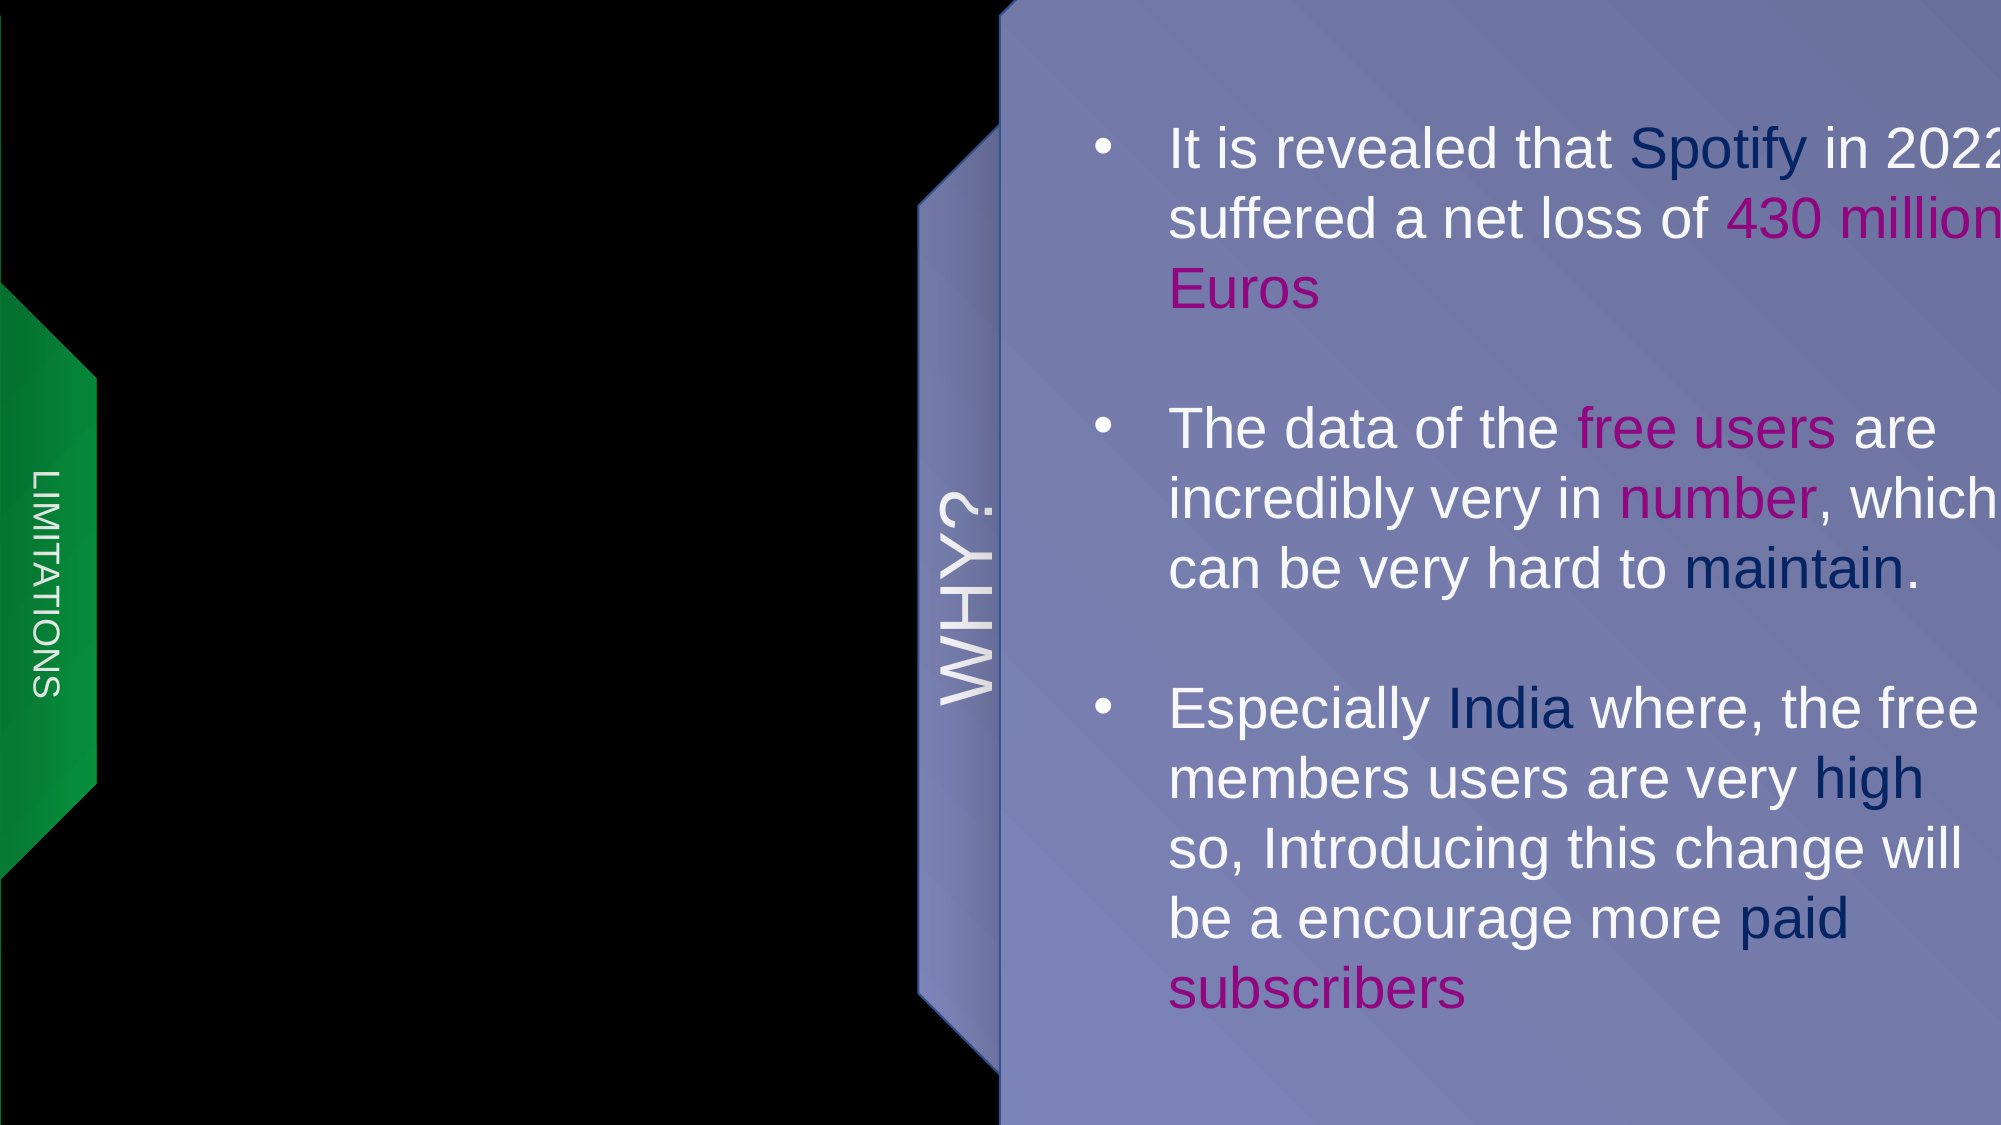

It is revealed that Spotify in 2022 suffered a net loss of 430 million Euros

The data of the free users are incredibly very in number, which can be very hard to maintain.

Especially India where, the free members users are very high so, Introducing this change will be a encourage more paid subscribers
Free Users Can’t play  songs in specific order, repeat songs. Or Tap back to previous songs

Smart Shuffle is the default listening mode for free users

Free users can’t rewind or skip songs.
WHY?
LIMITATIONS